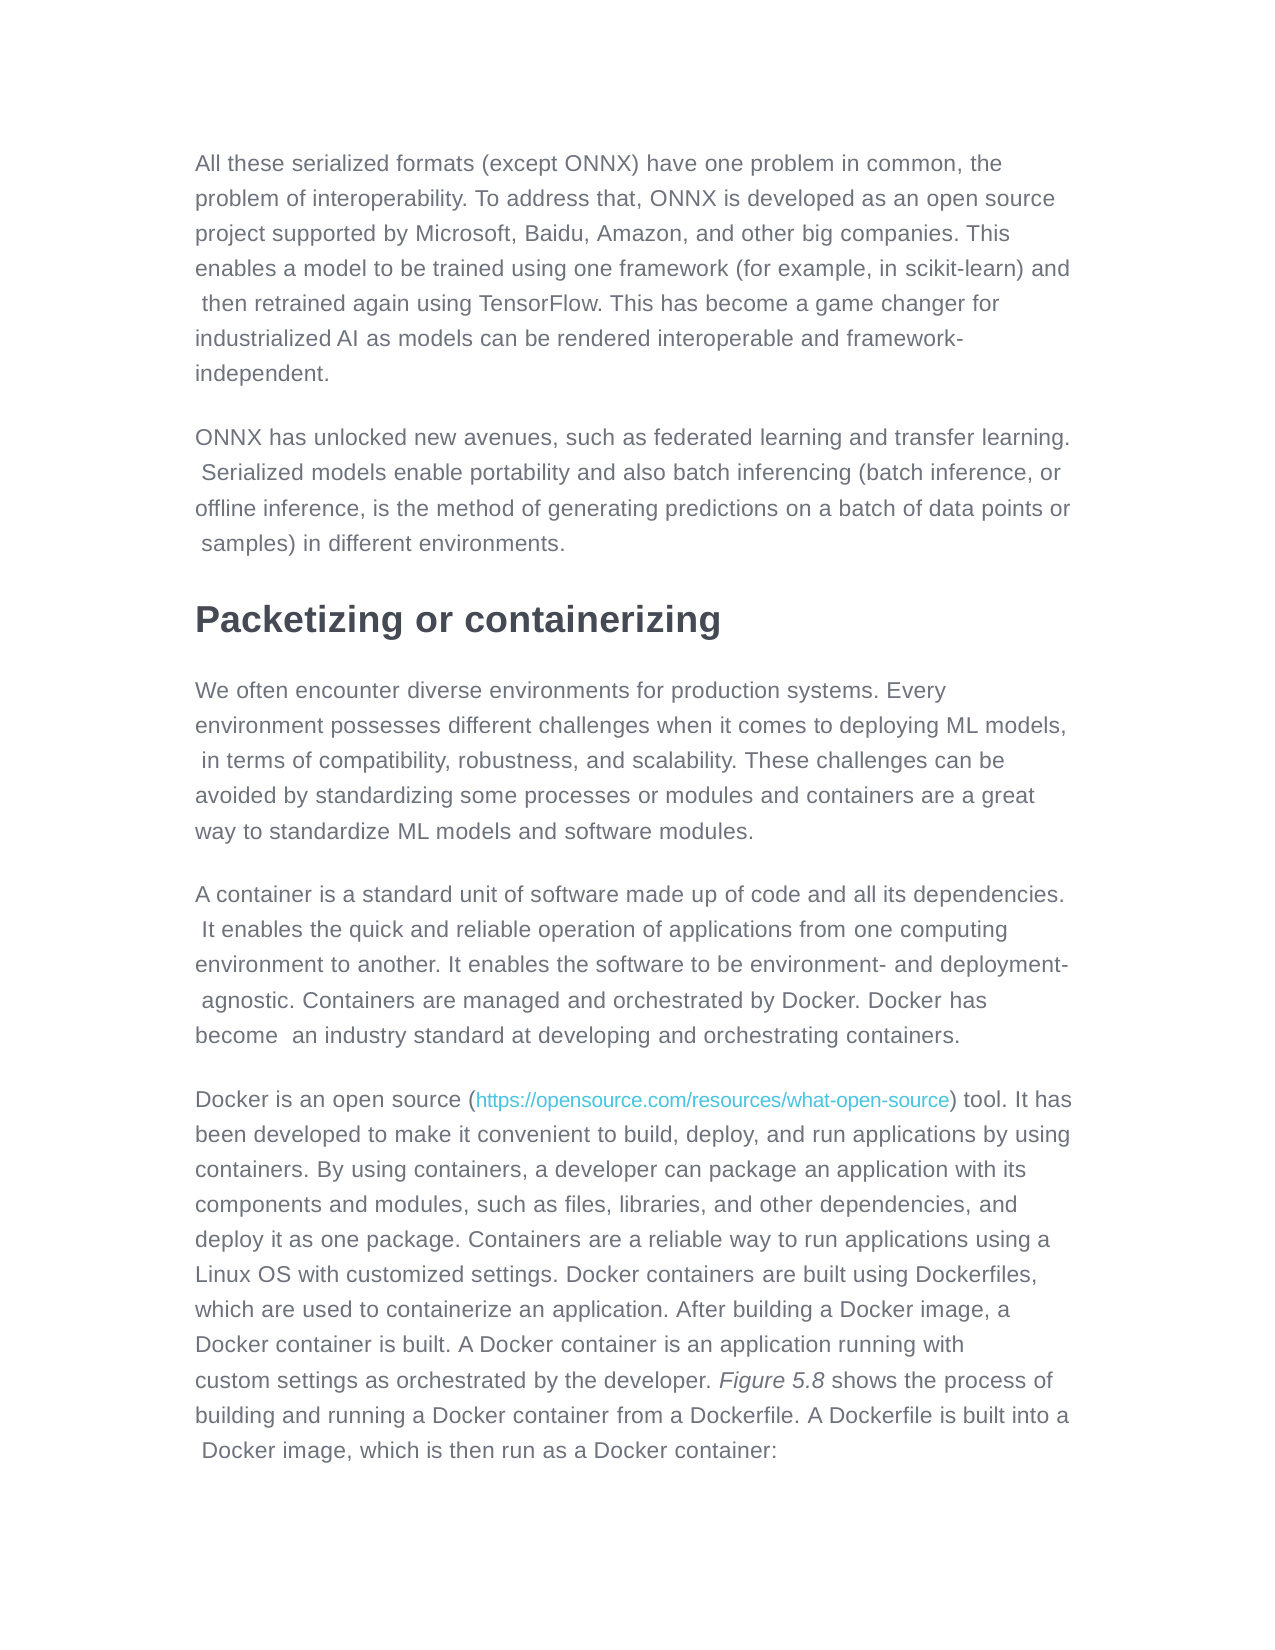

All these serialized formats (except ONNX) have one problem in common, the  problem of interoperability. To address that, ONNX is developed as an open source  project supported by Microsoft, Baidu, Amazon, and other big companies. This  enables a model to be trained using one framework (for example, in scikit-learn) and  then retrained again using TensorFlow. This has become a game changer for  industrialized AI as models can be rendered interoperable and framework-  independent.

ONNX has unlocked new avenues, such as federated learning and transfer learning.  Serialized models enable portability and also batch inferencing (batch inference, or  offline inference, is the method of generating predictions on a batch of data points or  samples) in different environments.

Packetizing or containerizing
We often encounter diverse environments for production systems. Every  environment possesses different challenges when it comes to deploying ML models,  in terms of compatibility, robustness, and scalability. These challenges can be  avoided by standardizing some processes or modules and containers are a great  way to standardize ML models and software modules.

A container is a standard unit of software made up of code and all its dependencies.  It enables the quick and reliable operation of applications from one computing  environment to another. It enables the software to be environment- and deployment-  agnostic. Containers are managed and orchestrated by Docker. Docker has become  an industry standard at developing and orchestrating containers.

Docker is an open source (https://opensource.com/resources/what-open-source) tool. It has  been developed to make it convenient to build, deploy, and run applications by using  containers. By using containers, a developer can package an application with its  components and modules, such as files, libraries, and other dependencies, and  deploy it as one package. Containers are a reliable way to run applications using a  Linux OS with customized settings. Docker containers are built using Dockerfiles,  which are used to containerize an application. After building a Docker image, a  Docker container is built. A Docker container is an application running with
custom settings as orchestrated by the developer. Figure 5.8 shows the process of  building and running a Docker container from a Dockerfile. A Dockerfile is built into a  Docker image, which is then run as a Docker container: